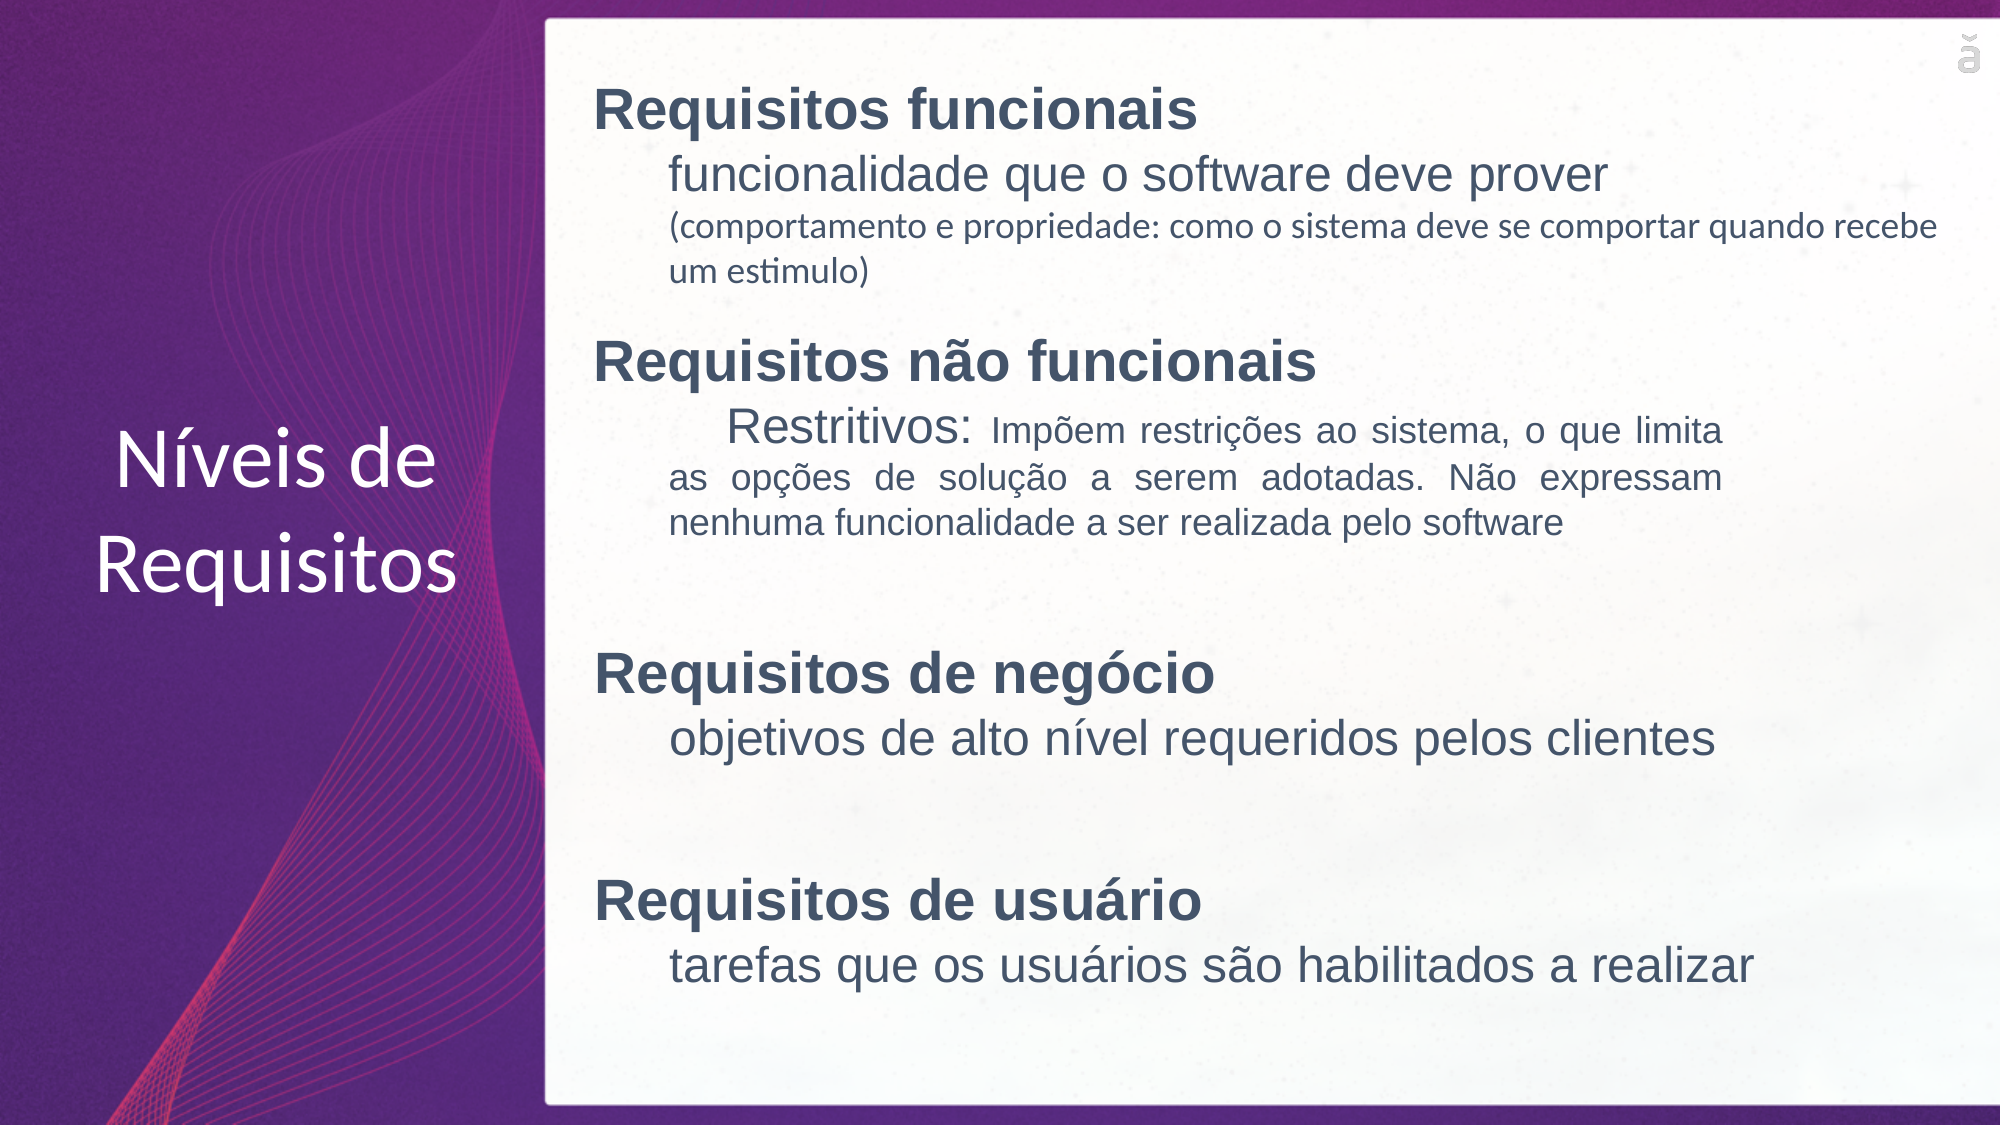

Requisitos funcionais
funcionalidade que o software deve prover
(comportamento e propriedade: como o sistema deve se comportar quando recebe um estimulo)

Requisitos não funcionais
      Restritivos: Impõem restrições ao sistema, o que limita as opções de solução a serem adotadas. Não expressam nenhuma funcionalidade a ser realizada pelo software
Níveis de Requisitos
Requisitos de negócio
objetivos de alto nível requeridos pelos clientes
Requisitos de usuário
tarefas que os usuários são habilitados a realizar